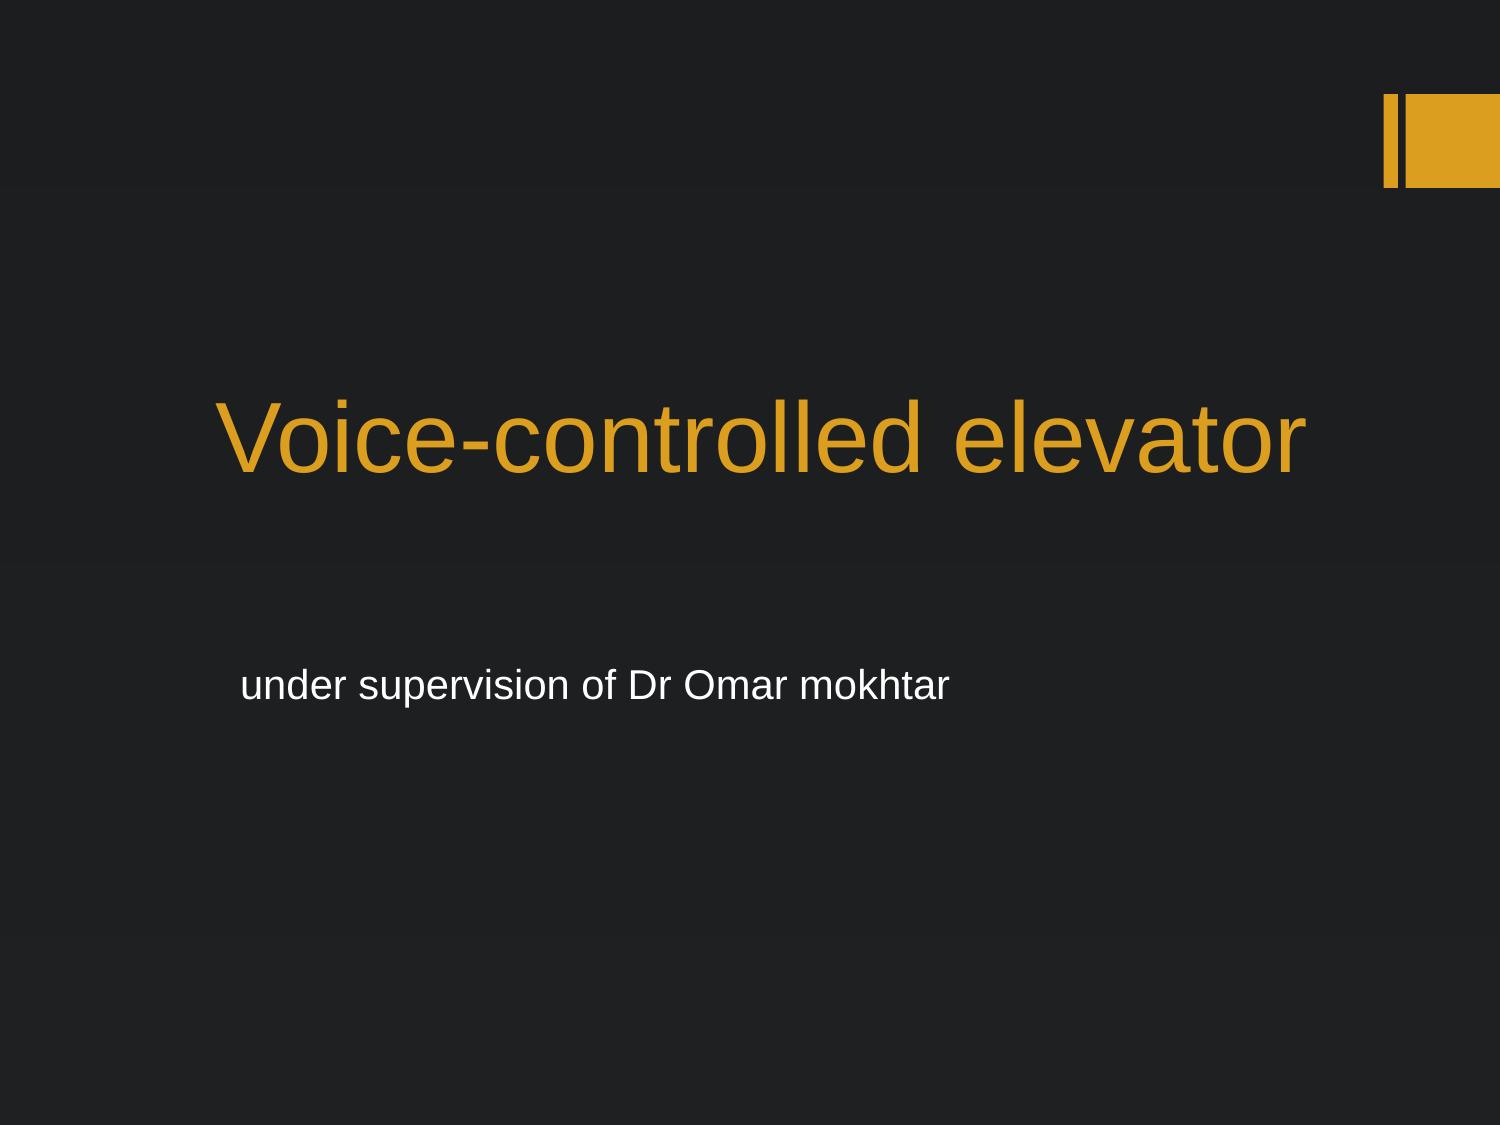

# Voice-controlled elevator
under supervision of Dr Omar mokhtar